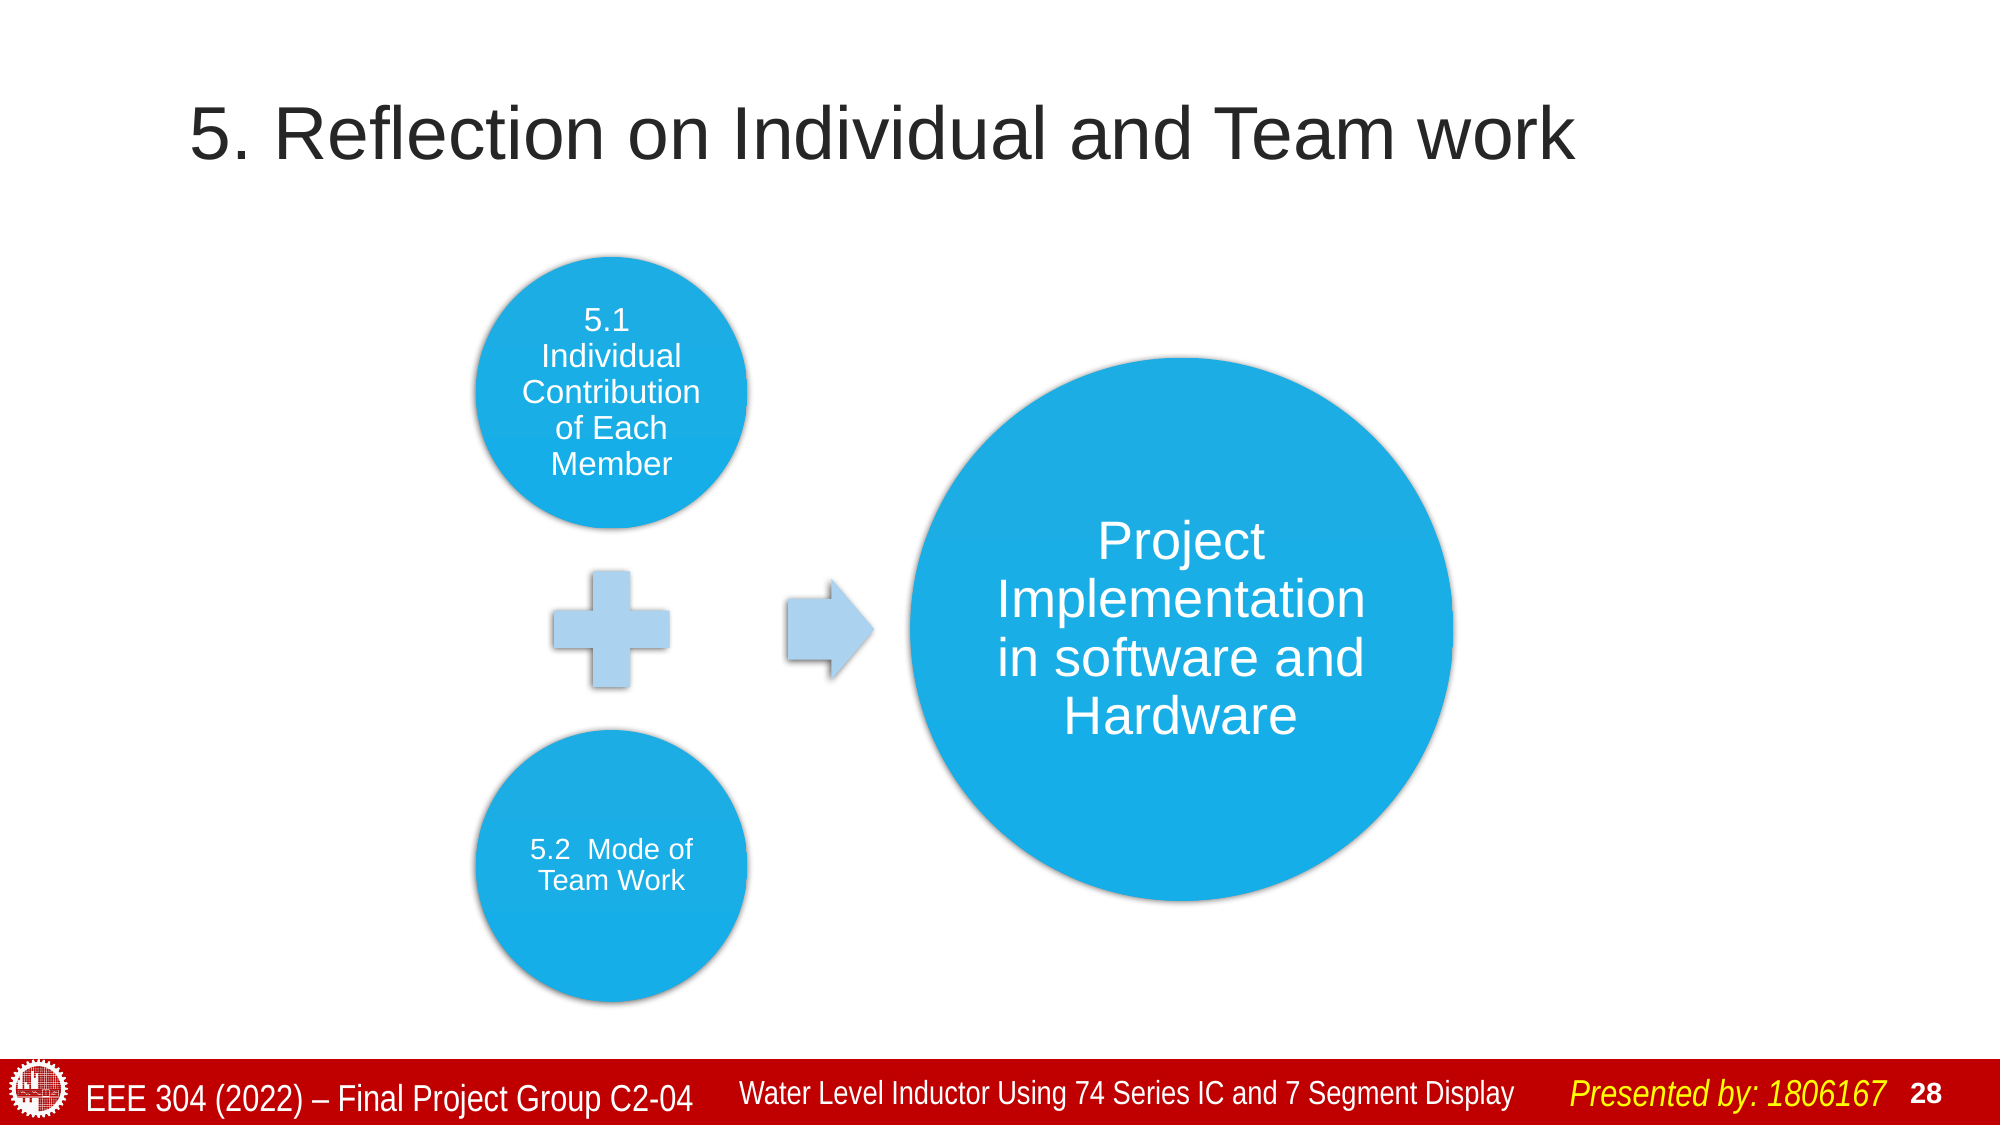

# 5. Reflection on Individual and Team work
5.1  Individual Contribution of Each Member

5.2  Mode of Team Work

Project Implementation in software and Hardware
Presented by: 1806167
Water Level Inductor Using 74 Series IC and 7 Segment Display
EEE 304 (2022) – Final Project Group C2-04
28